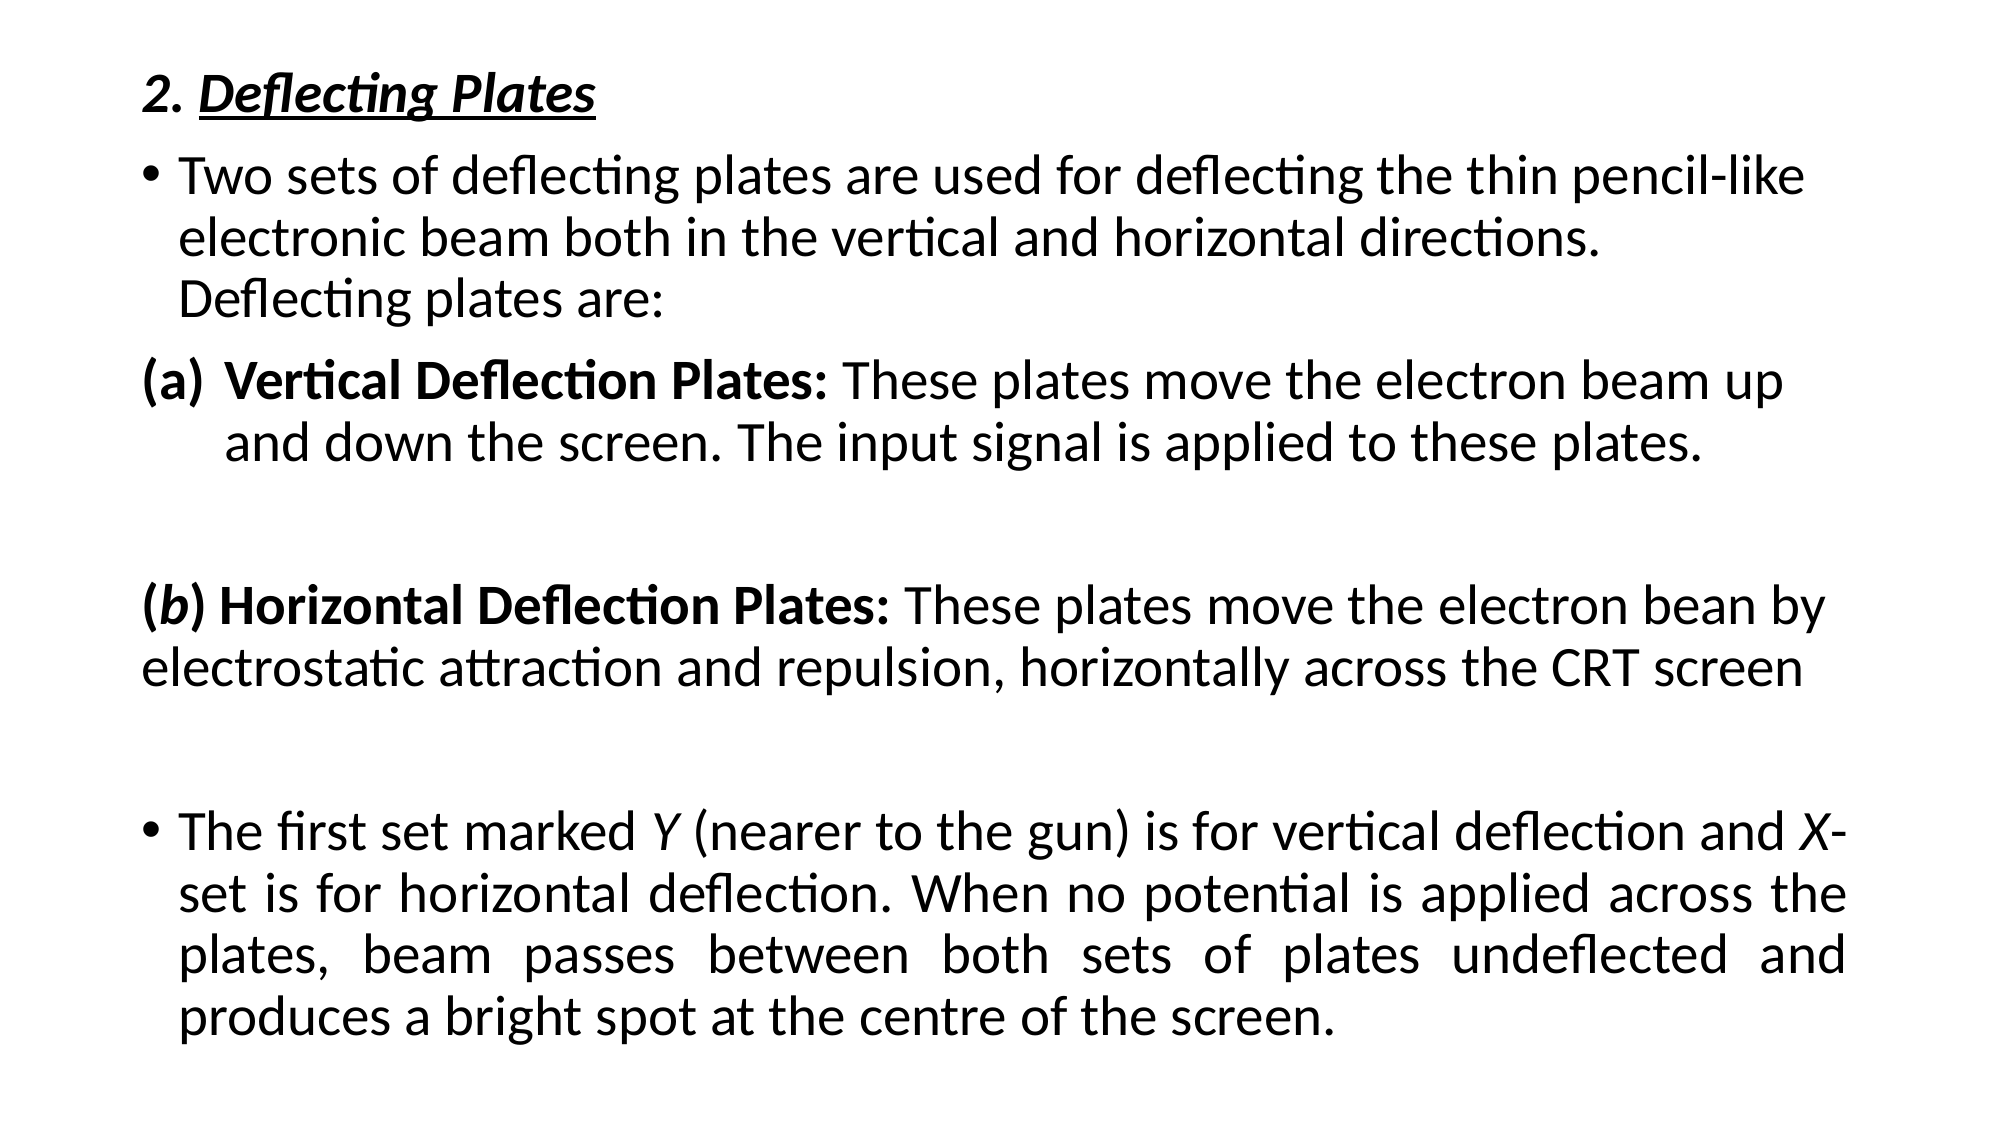

2. Deflecting Plates
Two sets of deflecting plates are used for deflecting the thin pencil-like electronic beam both in the vertical and horizontal directions. Deflecting plates are:
Vertical Deflection Plates: These plates move the electron beam up and down the screen. The input signal is applied to these plates.

(b) Horizontal Deflection Plates: These plates move the electron bean by electrostatic attraction and repulsion, horizontally across the CRT screen

The first set marked Y (nearer to the gun) is for vertical deflection and X-set is for horizontal deflection. When no potential is applied across the plates, beam passes between both sets of plates undeflected and produces a bright spot at the centre of the screen.